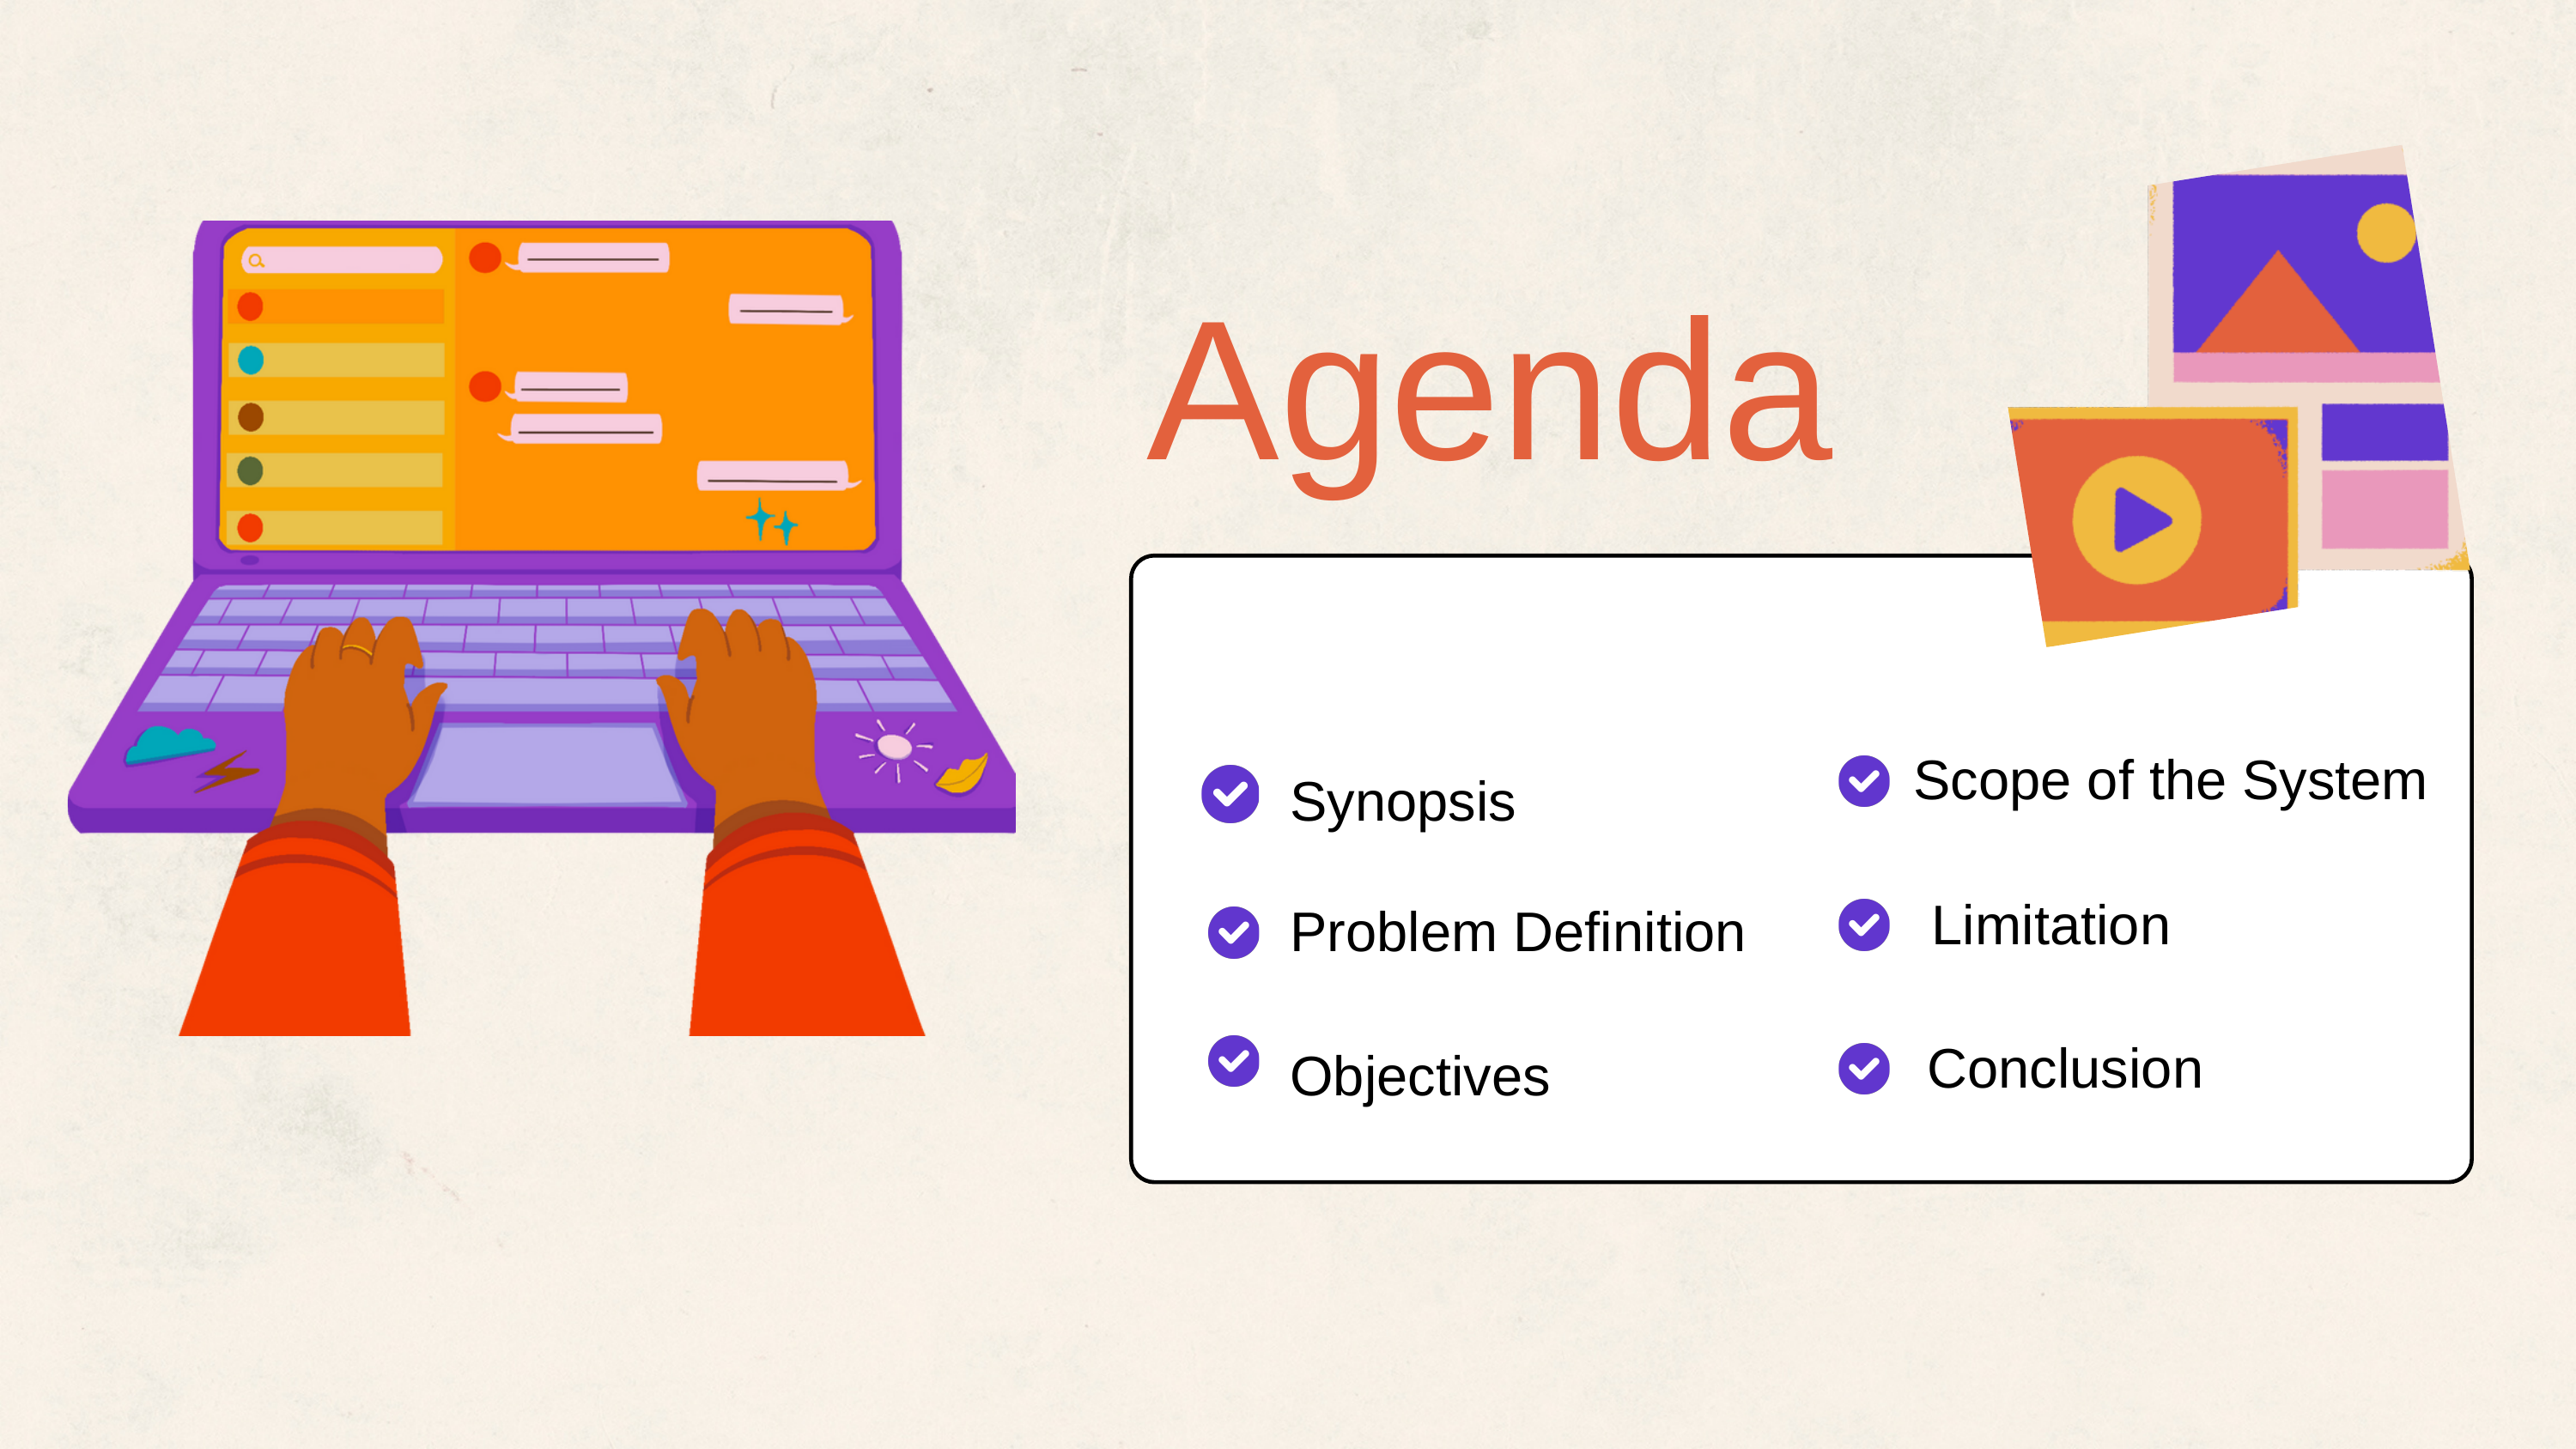

Agenda

Scope of the System
Synopsis

Limitation
Problem Definition

Conclusion
Objectives